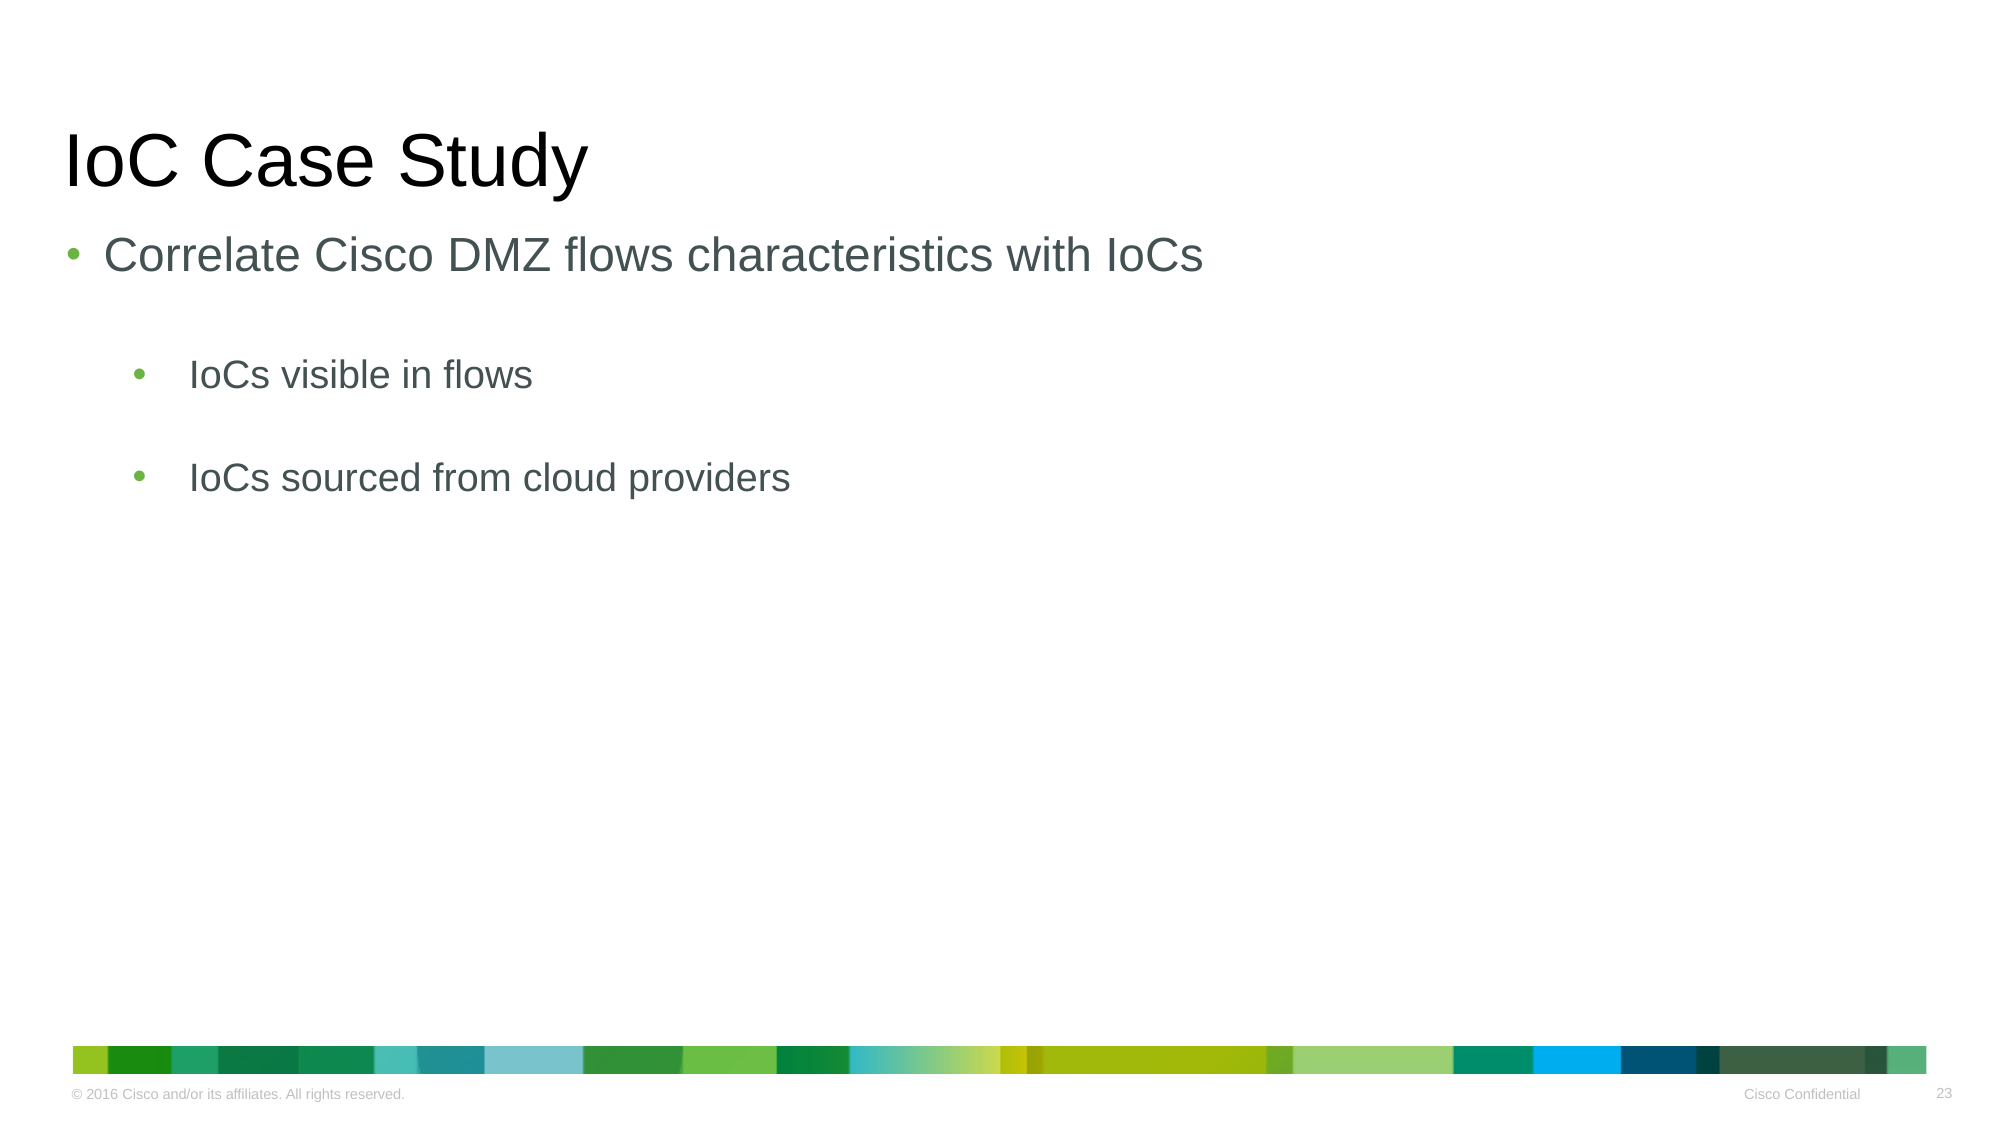

# IoC Case Study
Correlate Cisco DMZ flows characteristics with IoCs
IoCs visible in flows
IoCs sourced from cloud providers